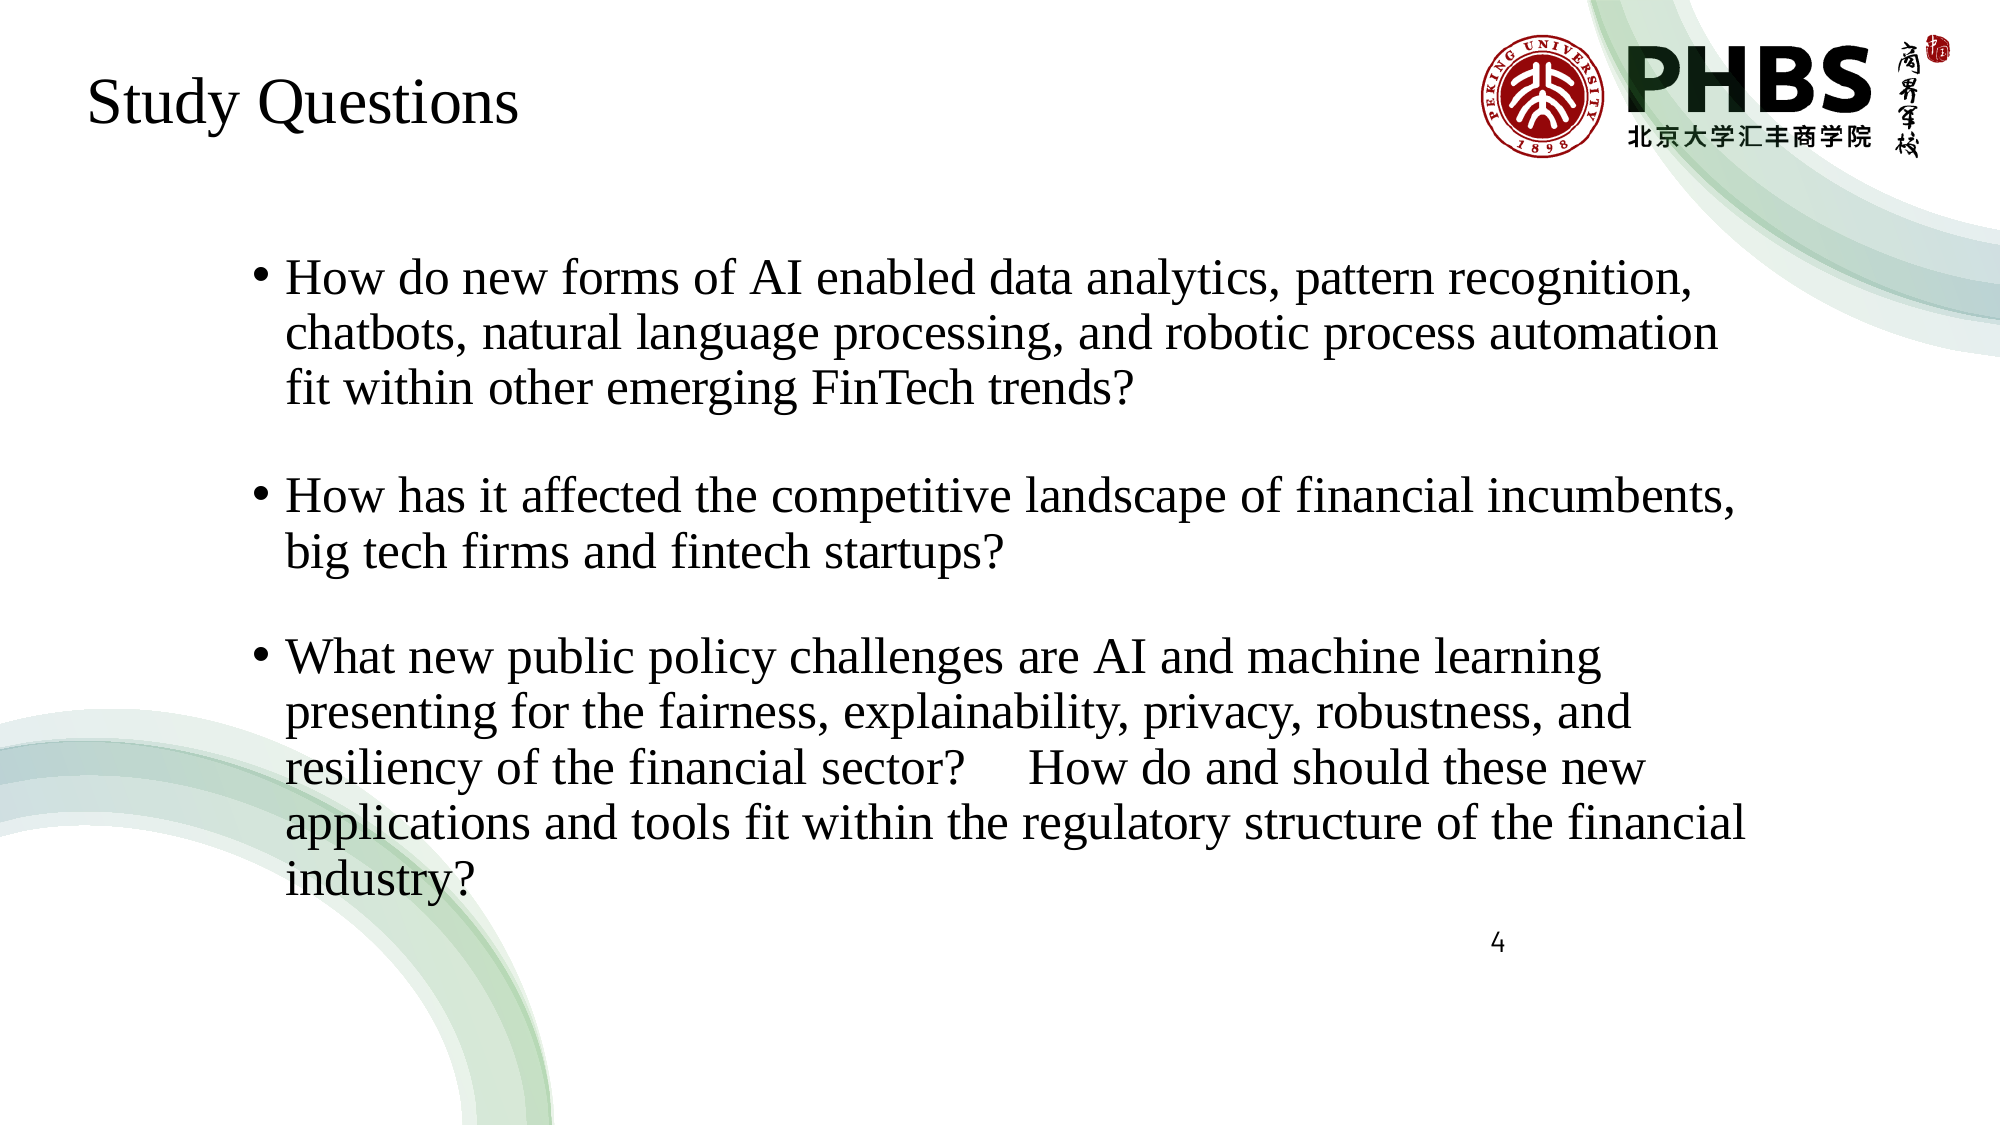

# Study Questions
How do new forms of AI enabled data analytics, pattern recognition,  chatbots, natural language processing, and robotic process automation  fit within other emerging FinTech trends?
How has it affected the competitive landscape of financial incumbents,  big tech firms and fintech startups?
What new public policy challenges are AI and machine learning  presenting for the fairness, explainability, privacy, robustness, and  resiliency of the financial sector?	How do and should these new  applications and tools fit within the regulatory structure of the financial  industry?
4